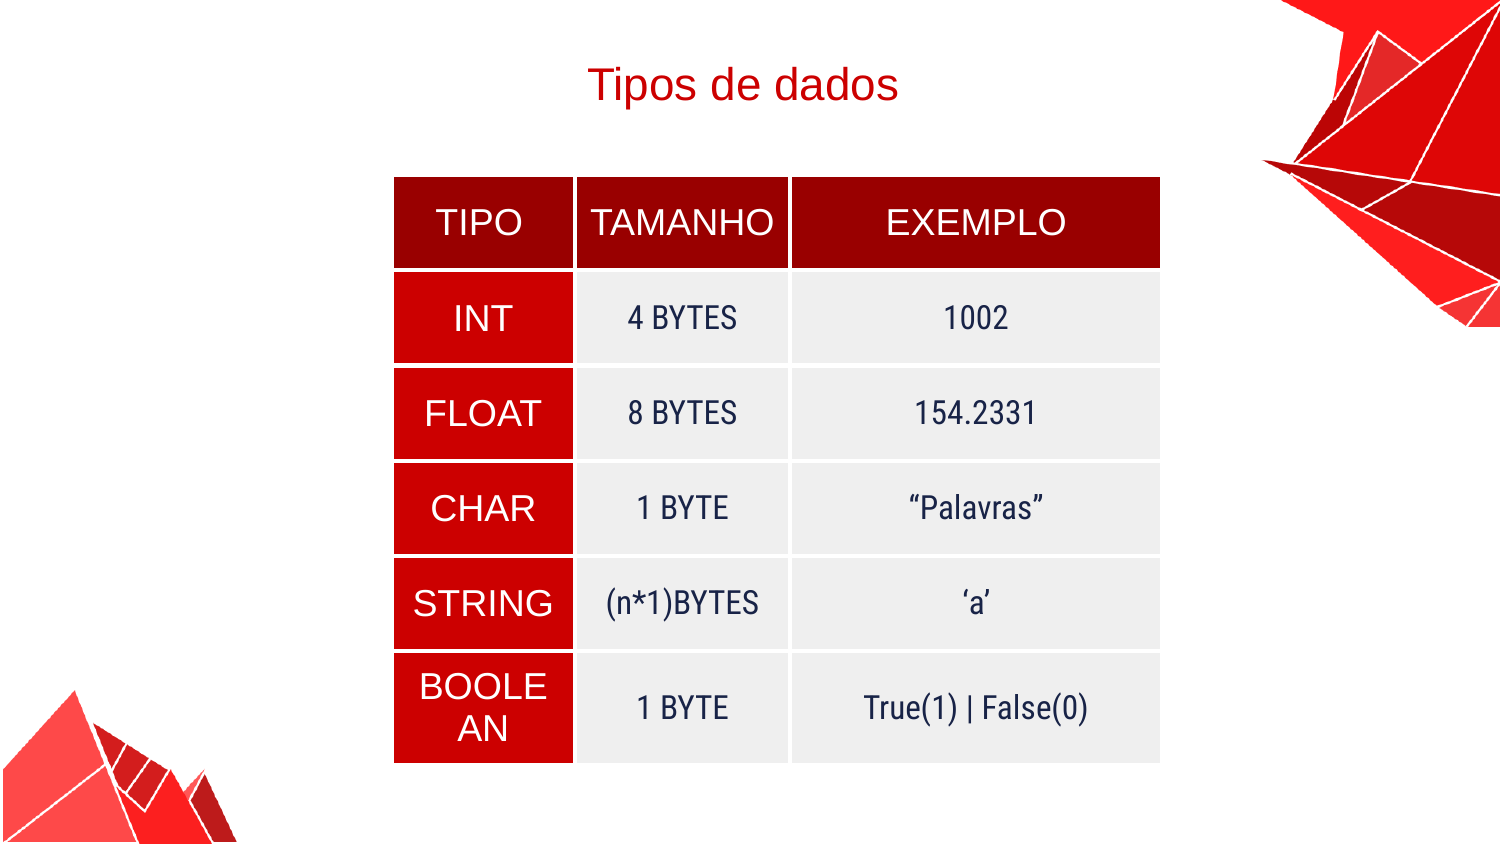

Tipos de dados
| TIPO | TAMANHO | EXEMPLO |
| --- | --- | --- |
| INT | 4 BYTES | 1002 |
| FLOAT | 8 BYTES | 154.2331 |
| CHAR | 1 BYTE | “Palavras” |
| STRING | (n\*1)BYTES | ‘a’ |
| BOOLEAN | 1 BYTE | True(1) | False(0) |